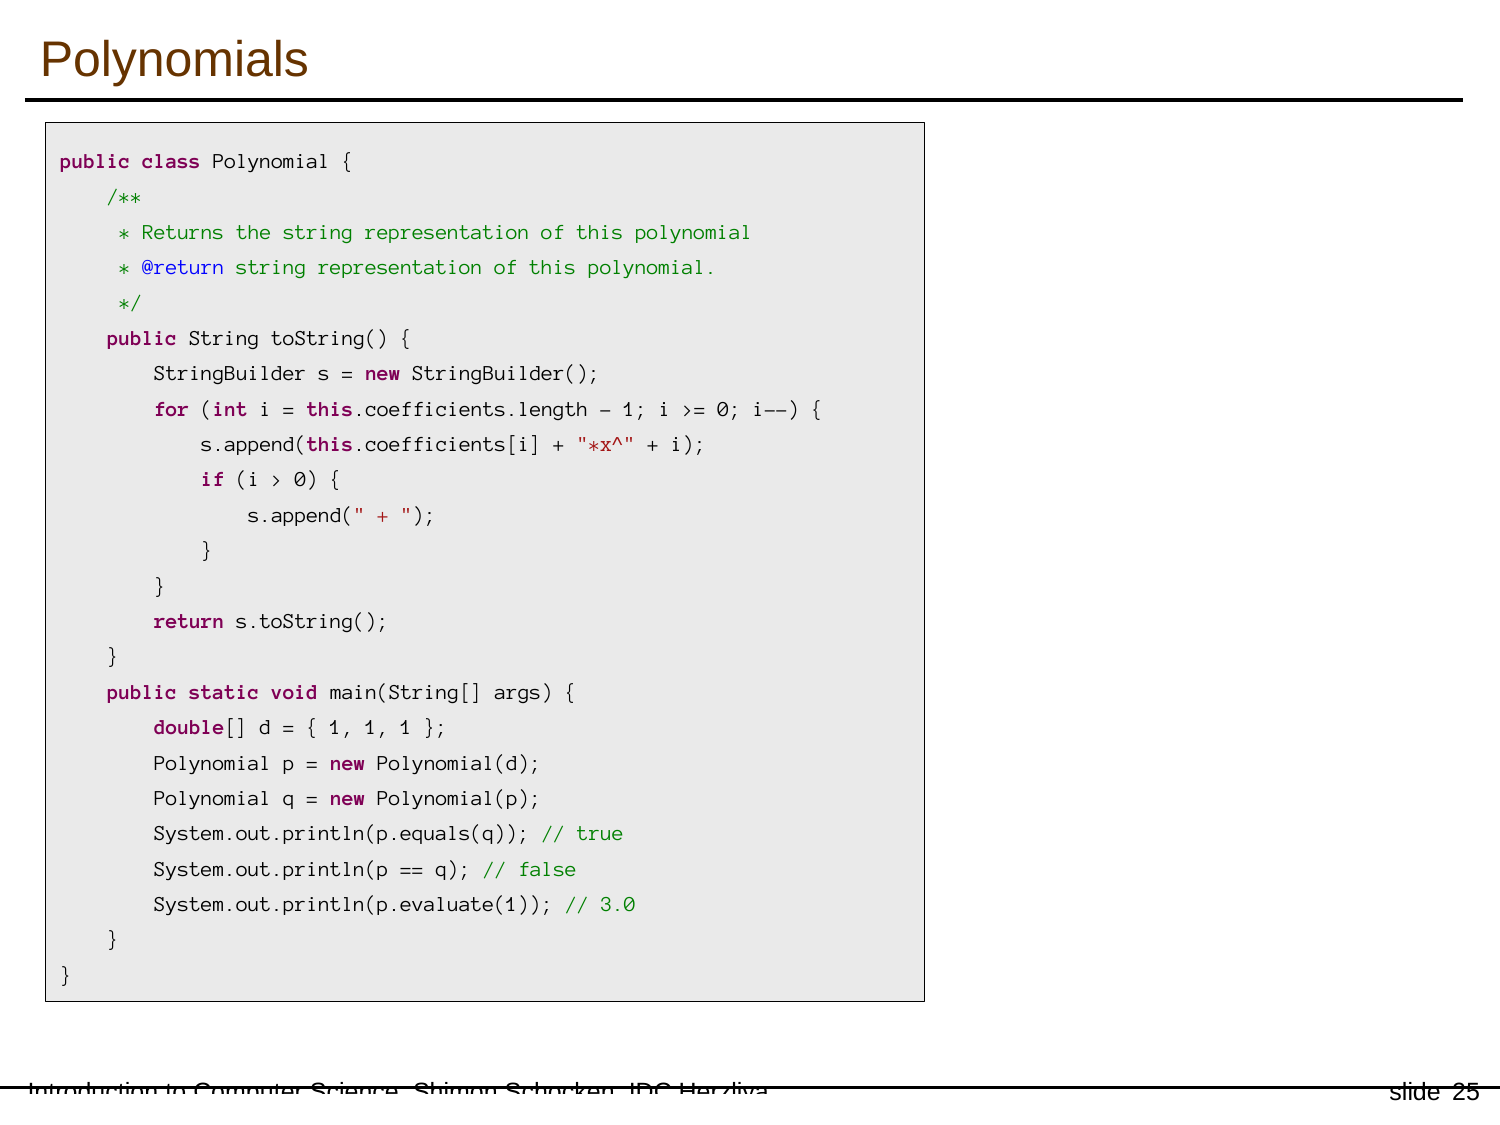

Polynomials
public class Polynomial {
    /**
     * Returns the string representation of this polynomial
     * @return string representation of this polynomial.
     */
    public String toString() {
        StringBuilder s = new StringBuilder();
        for (int i = this.coefficients.length - 1; i >= 0; i--) {
            s.append(this.coefficients[i] + "*x^" + i);
            if (i > 0) {
                s.append(" + ");
            }
        }
        return s.toString();
    }
    public static void main(String[] args) {
        double[] d = { 1, 1, 1 };
        Polynomial p = new Polynomial(d);
        Polynomial q = new Polynomial(p);
        System.out.println(p.equals(q)); // true
        System.out.println(p == q); // false
        System.out.println(p.evaluate(1)); // 3.0
    }
}